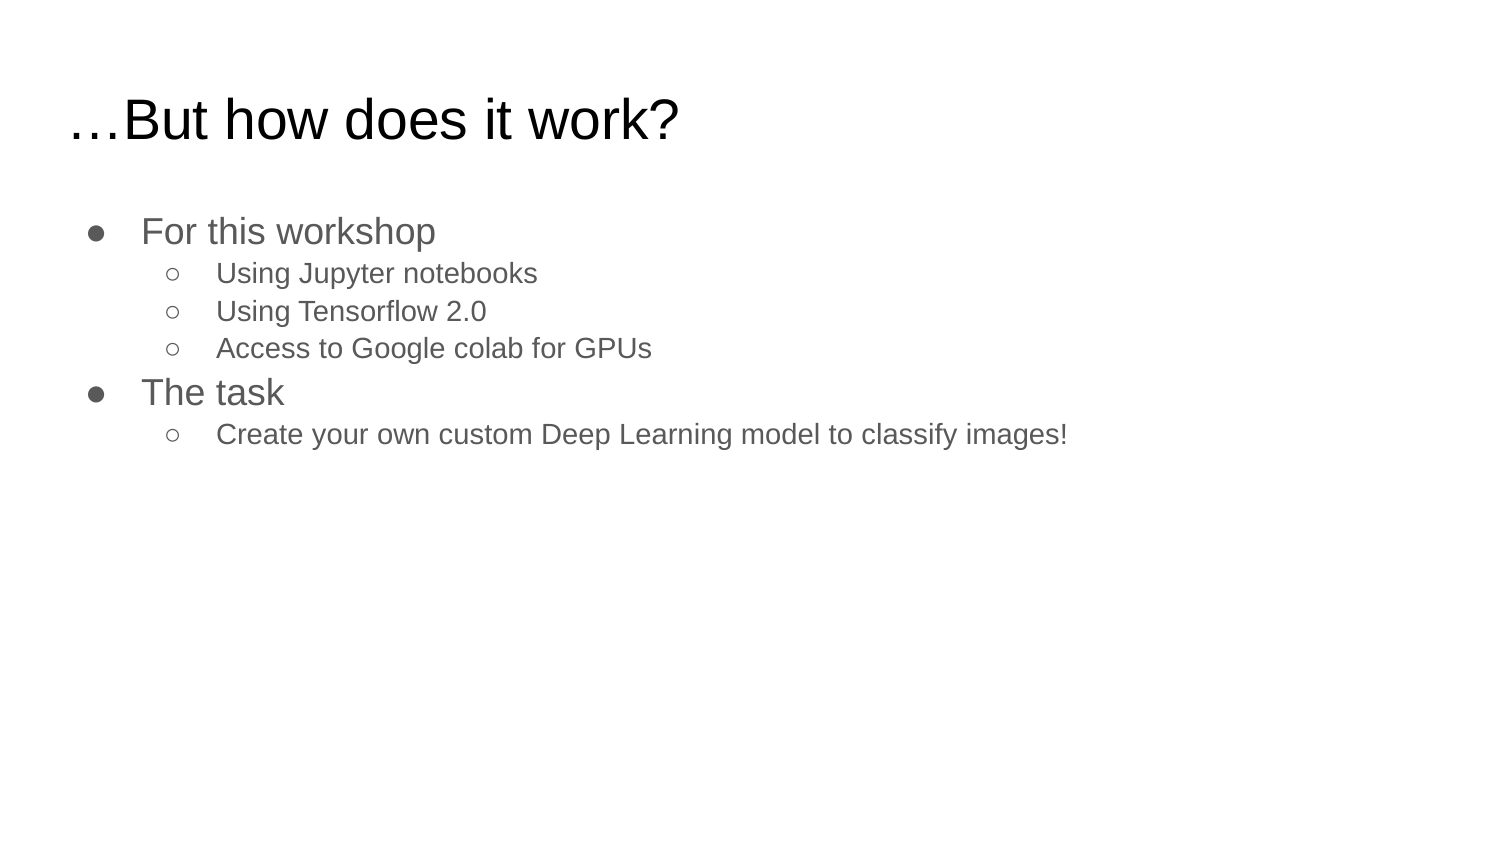

# …But how does it work?
For this workshop
Using Jupyter notebooks
Using Tensorflow 2.0
Access to Google colab for GPUs
The task
Create your own custom Deep Learning model to classify images!